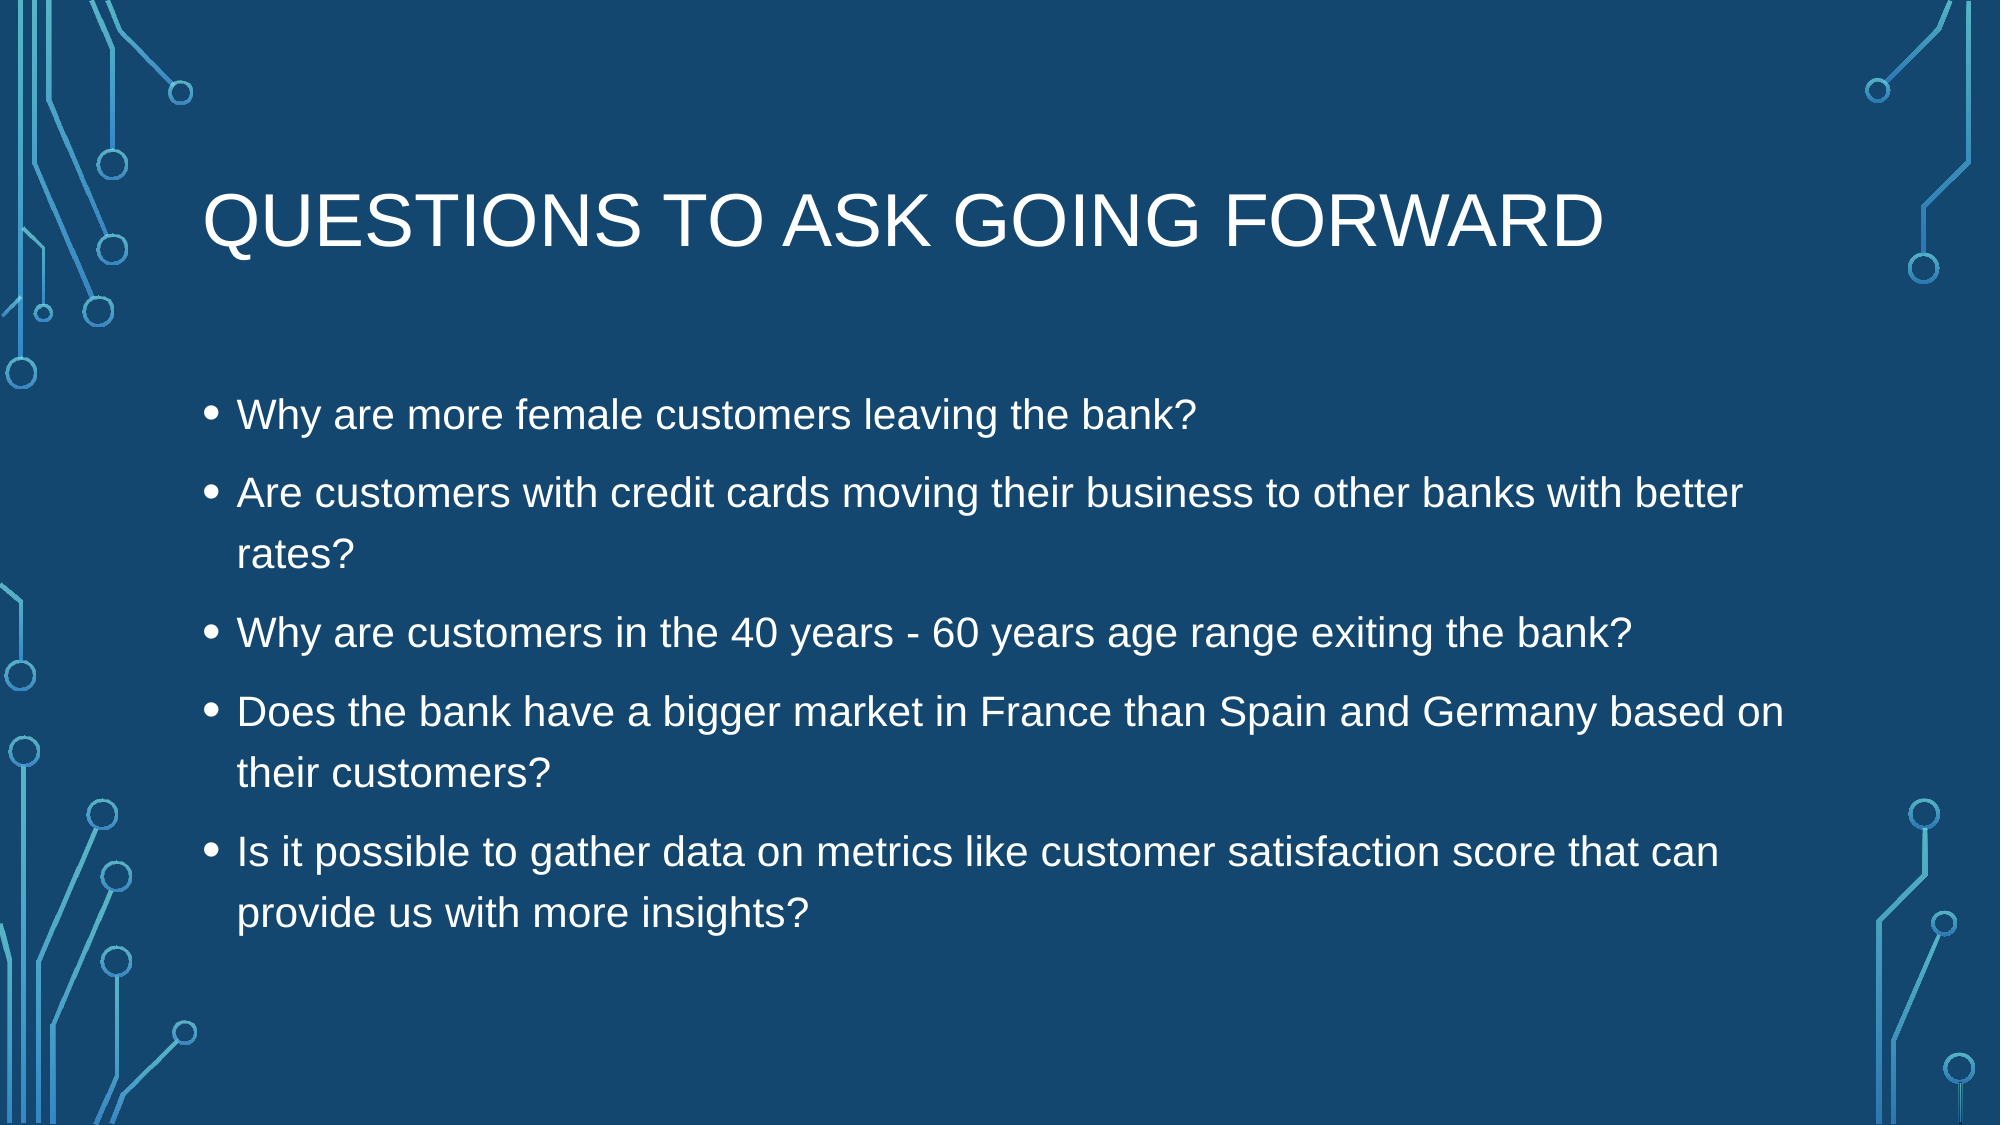

# Questions to ask going forward
Why are more female customers leaving the bank?
Are customers with credit cards moving their business to other banks with better rates?
Why are customers in the 40 years - 60 years age range exiting the bank?
Does the bank have a bigger market in France than Spain and Germany based on their customers?
Is it possible to gather data on metrics like customer satisfaction score that can provide us with more insights?